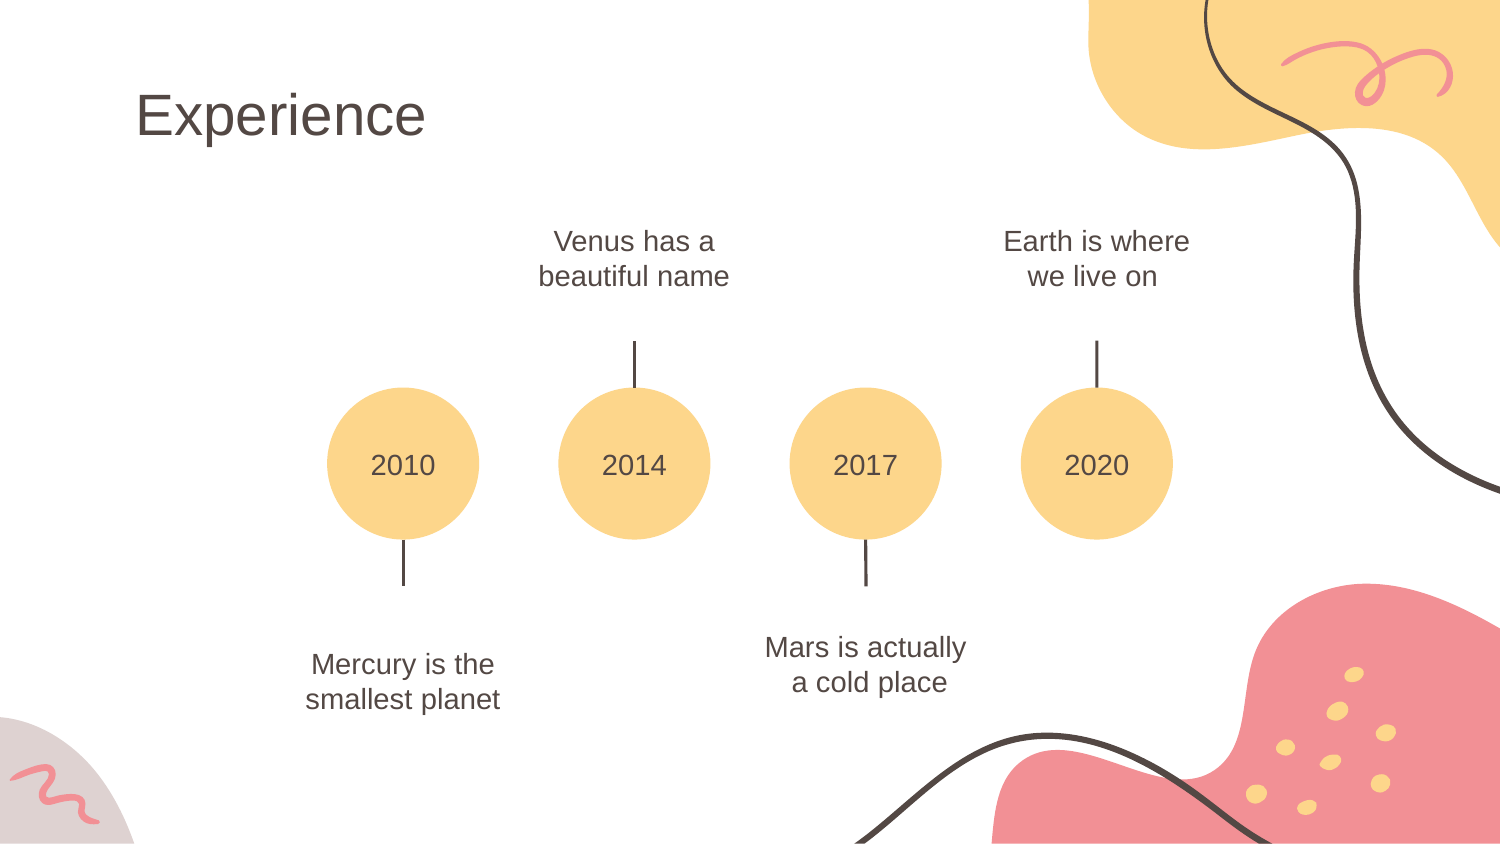

# Experience
Venus has a beautiful name
Earth is where we live on
2010
2014
2017
2020
Mercury is the smallest planet
Mars is actually  a cold place